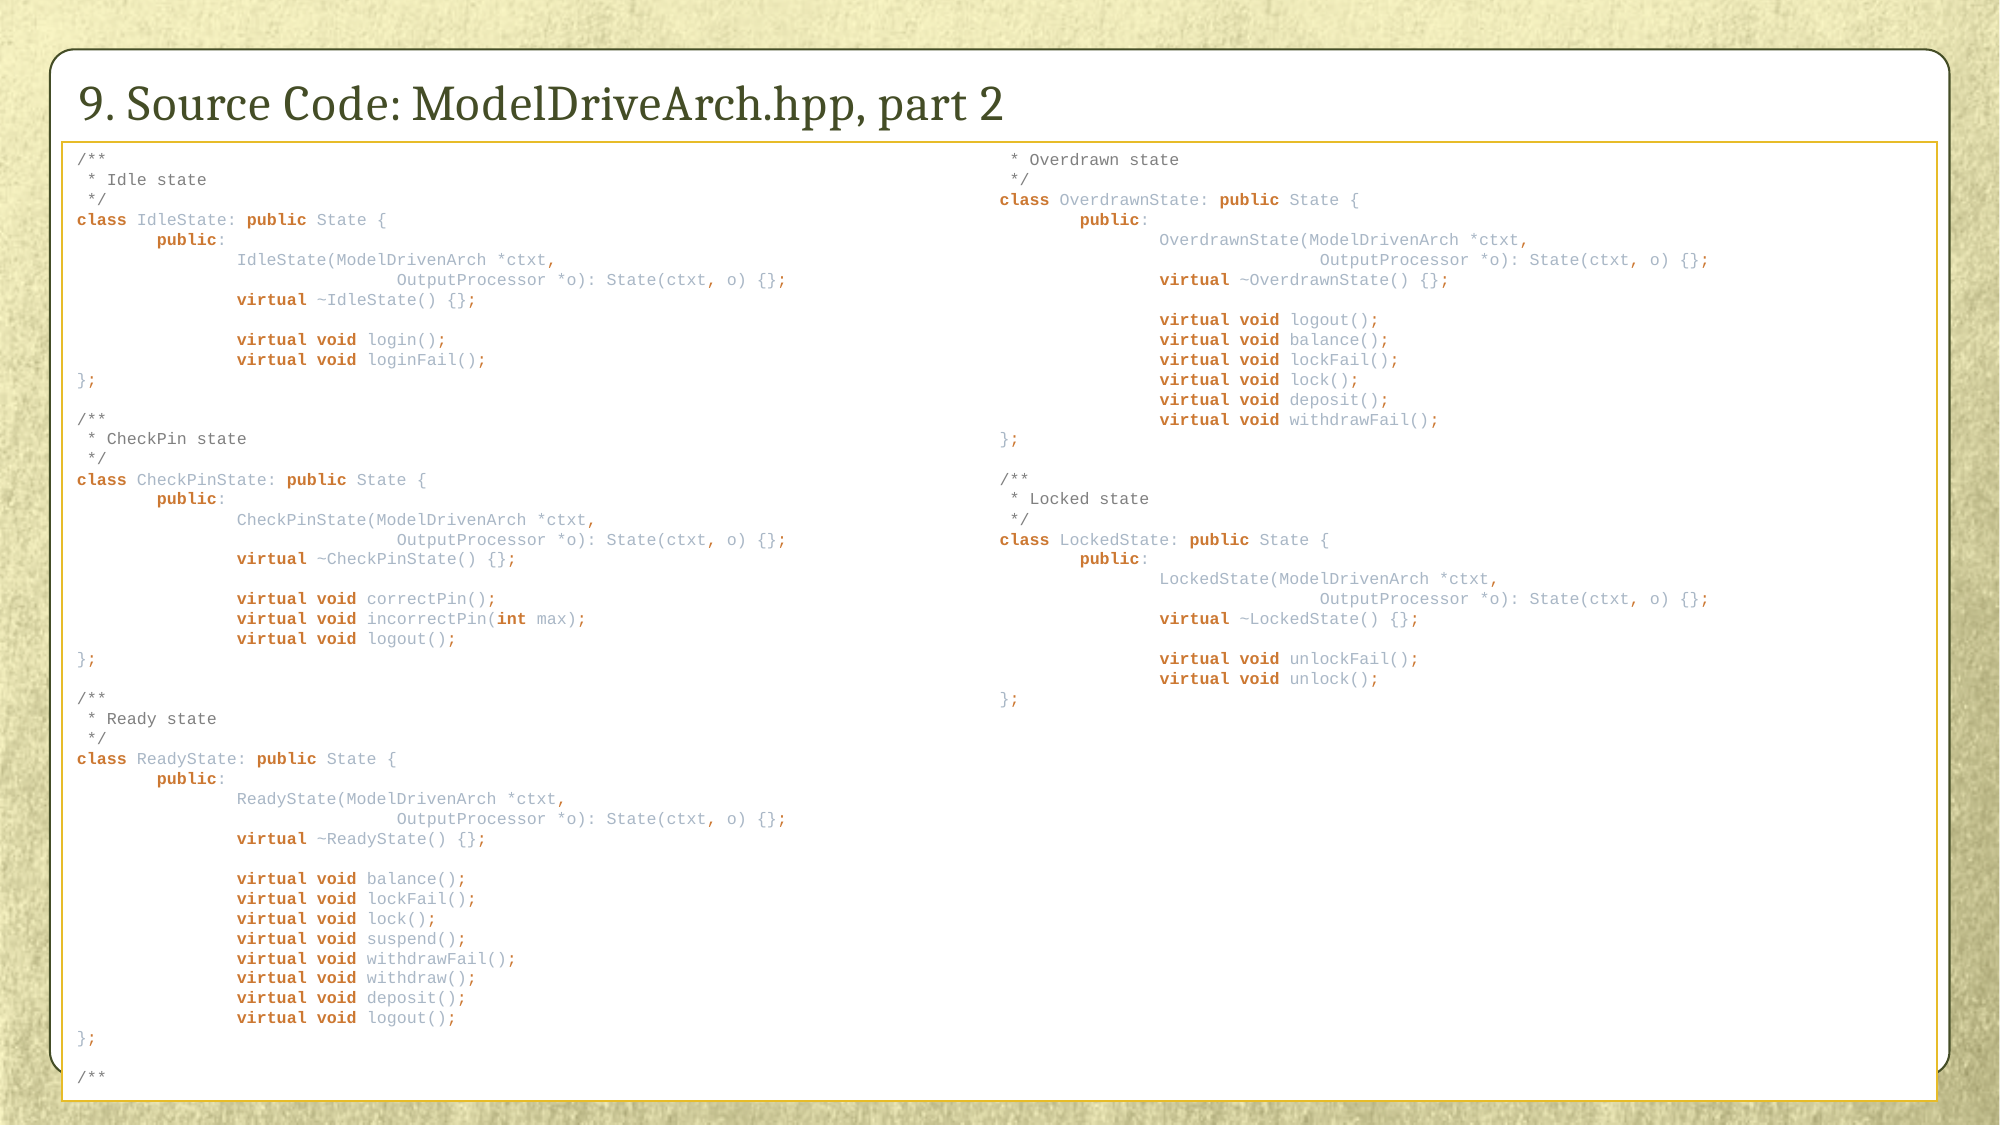

# 9. Source Code: ModelDriveArch.hpp, part 2
/**
 * Idle state
 */
class IdleState: public State {
        public:
                IdleState(ModelDrivenArch *ctxt,
                                OutputProcessor *o): State(ctxt, o) {};
                virtual ~IdleState() {};
                virtual void login();
                virtual void loginFail();
};
/**
 * CheckPin state
 */
class CheckPinState: public State {
        public:
                CheckPinState(ModelDrivenArch *ctxt,
                                OutputProcessor *o): State(ctxt, o) {};
                virtual ~CheckPinState() {};
                virtual void correctPin();
                virtual void incorrectPin(int max);
                virtual void logout();
};
/**
 * Ready state
 */
class ReadyState: public State {
        public:
                ReadyState(ModelDrivenArch *ctxt,
                                OutputProcessor *o): State(ctxt, o) {};
                virtual ~ReadyState() {};
                virtual void balance();
                virtual void lockFail();
                virtual void lock();
                virtual void suspend();
                virtual void withdrawFail();
                virtual void withdraw();
                virtual void deposit();
                virtual void logout();
};
/**
 * Overdrawn state
 */
class OverdrawnState: public State {
        public:
                OverdrawnState(ModelDrivenArch *ctxt,
                                OutputProcessor *o): State(ctxt, o) {};
                virtual ~OverdrawnState() {};
                virtual void logout();
                virtual void balance();
                virtual void lockFail();
                virtual void lock();
                virtual void deposit();
                virtual void withdrawFail();
};
/**
 * Locked state
 */
class LockedState: public State {
        public:
                LockedState(ModelDrivenArch *ctxt,
                                OutputProcessor *o): State(ctxt, o) {};
                virtual ~LockedState() {};
                virtual void unlockFail();
                virtual void unlock();
};